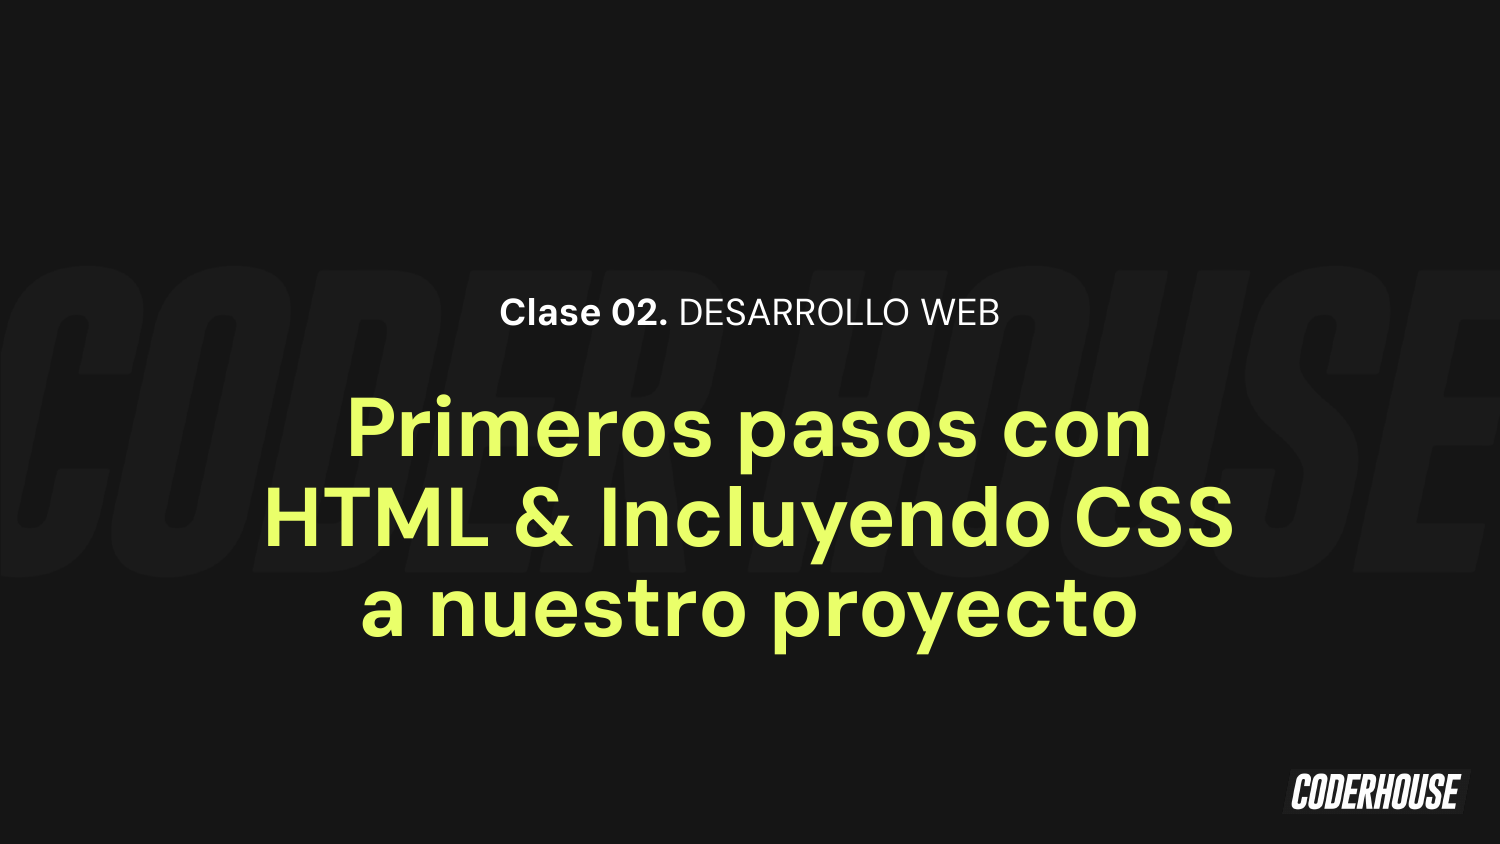

Clase 02. DESARROLLO WEB
Primeros pasos con HTML & Incluyendo CSS a nuestro proyecto